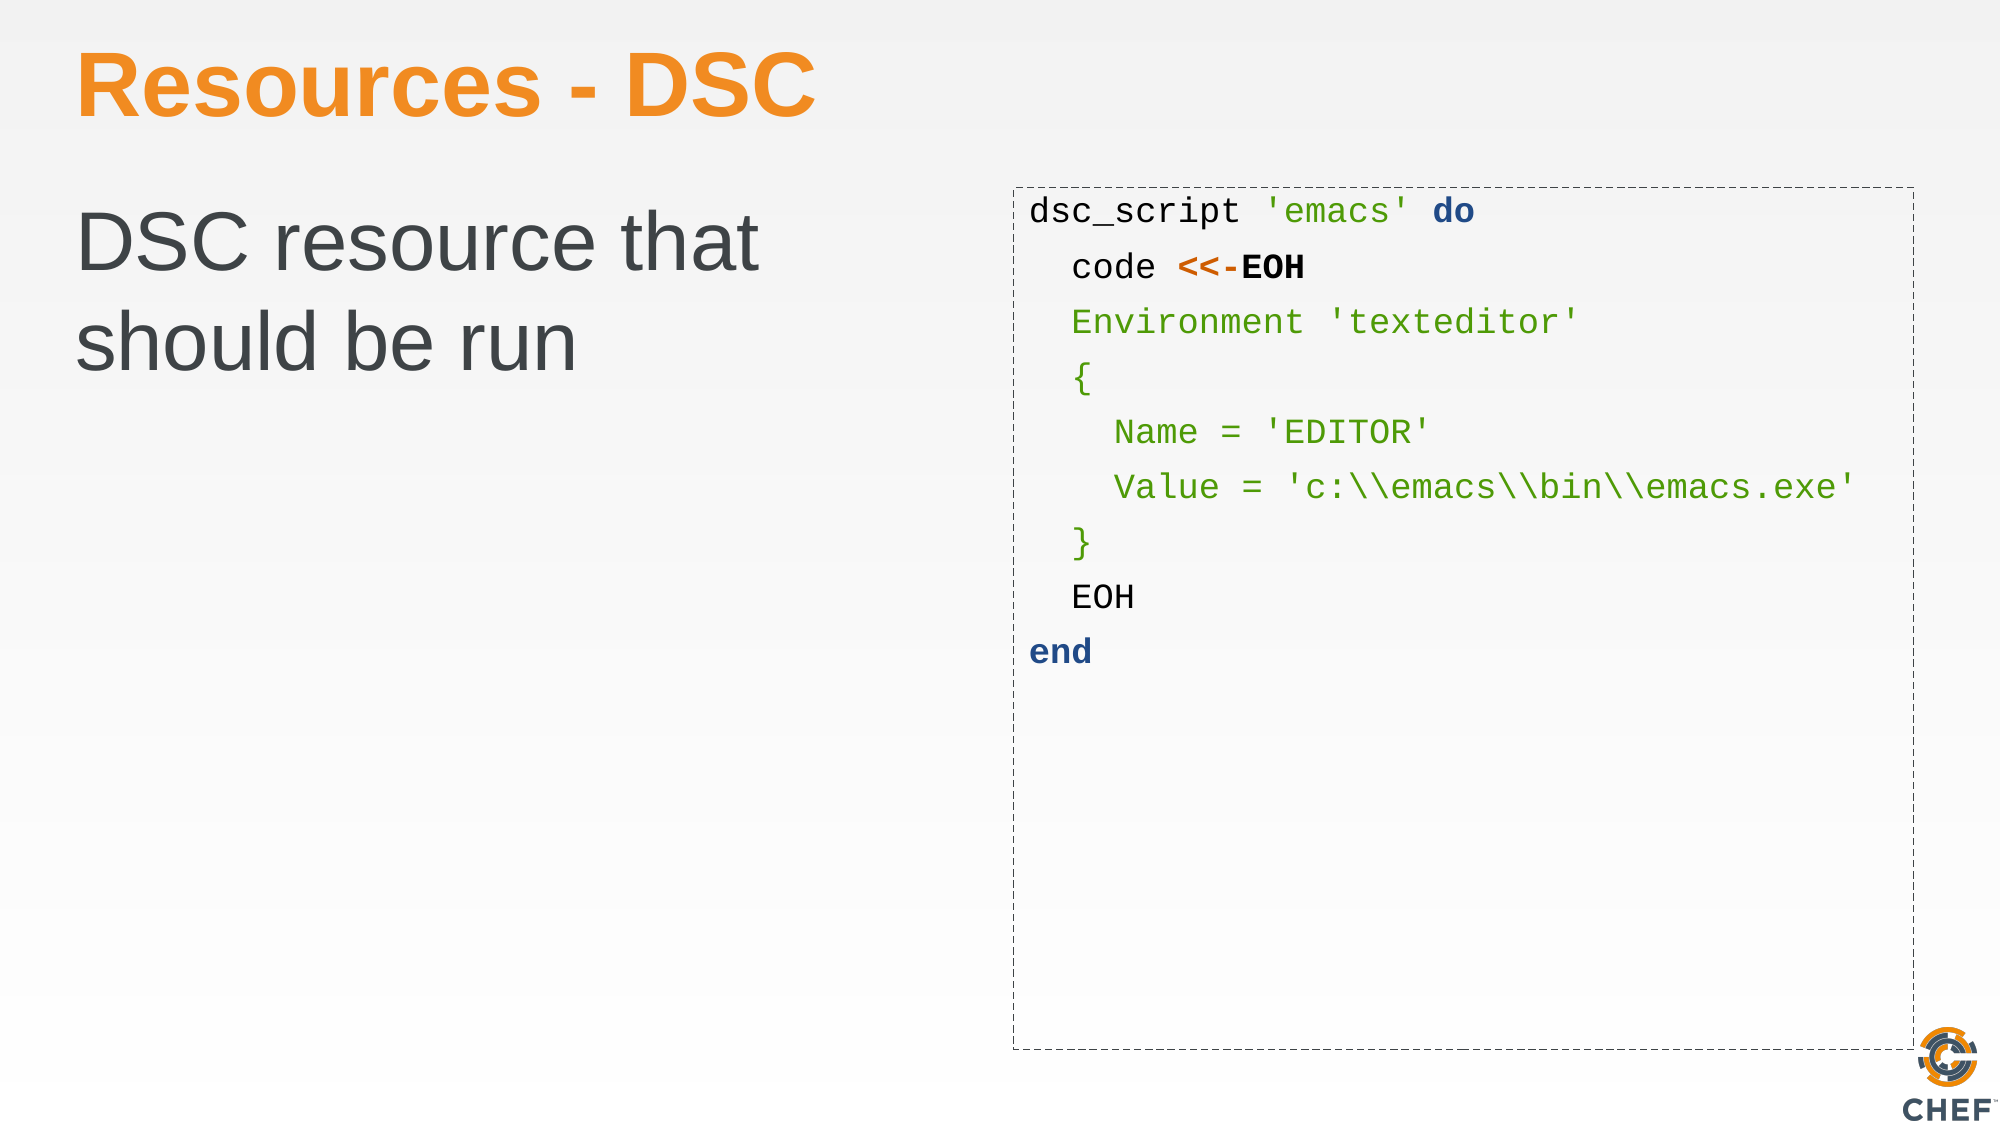

# Resources - DSC
DSC resource that should be run
dsc_script 'emacs' do
  code <<-EOH
  Environment 'texteditor'
  {
    Name = 'EDITOR'
    Value = 'c:\\emacs\\bin\\emacs.exe'
  }
  EOH
end